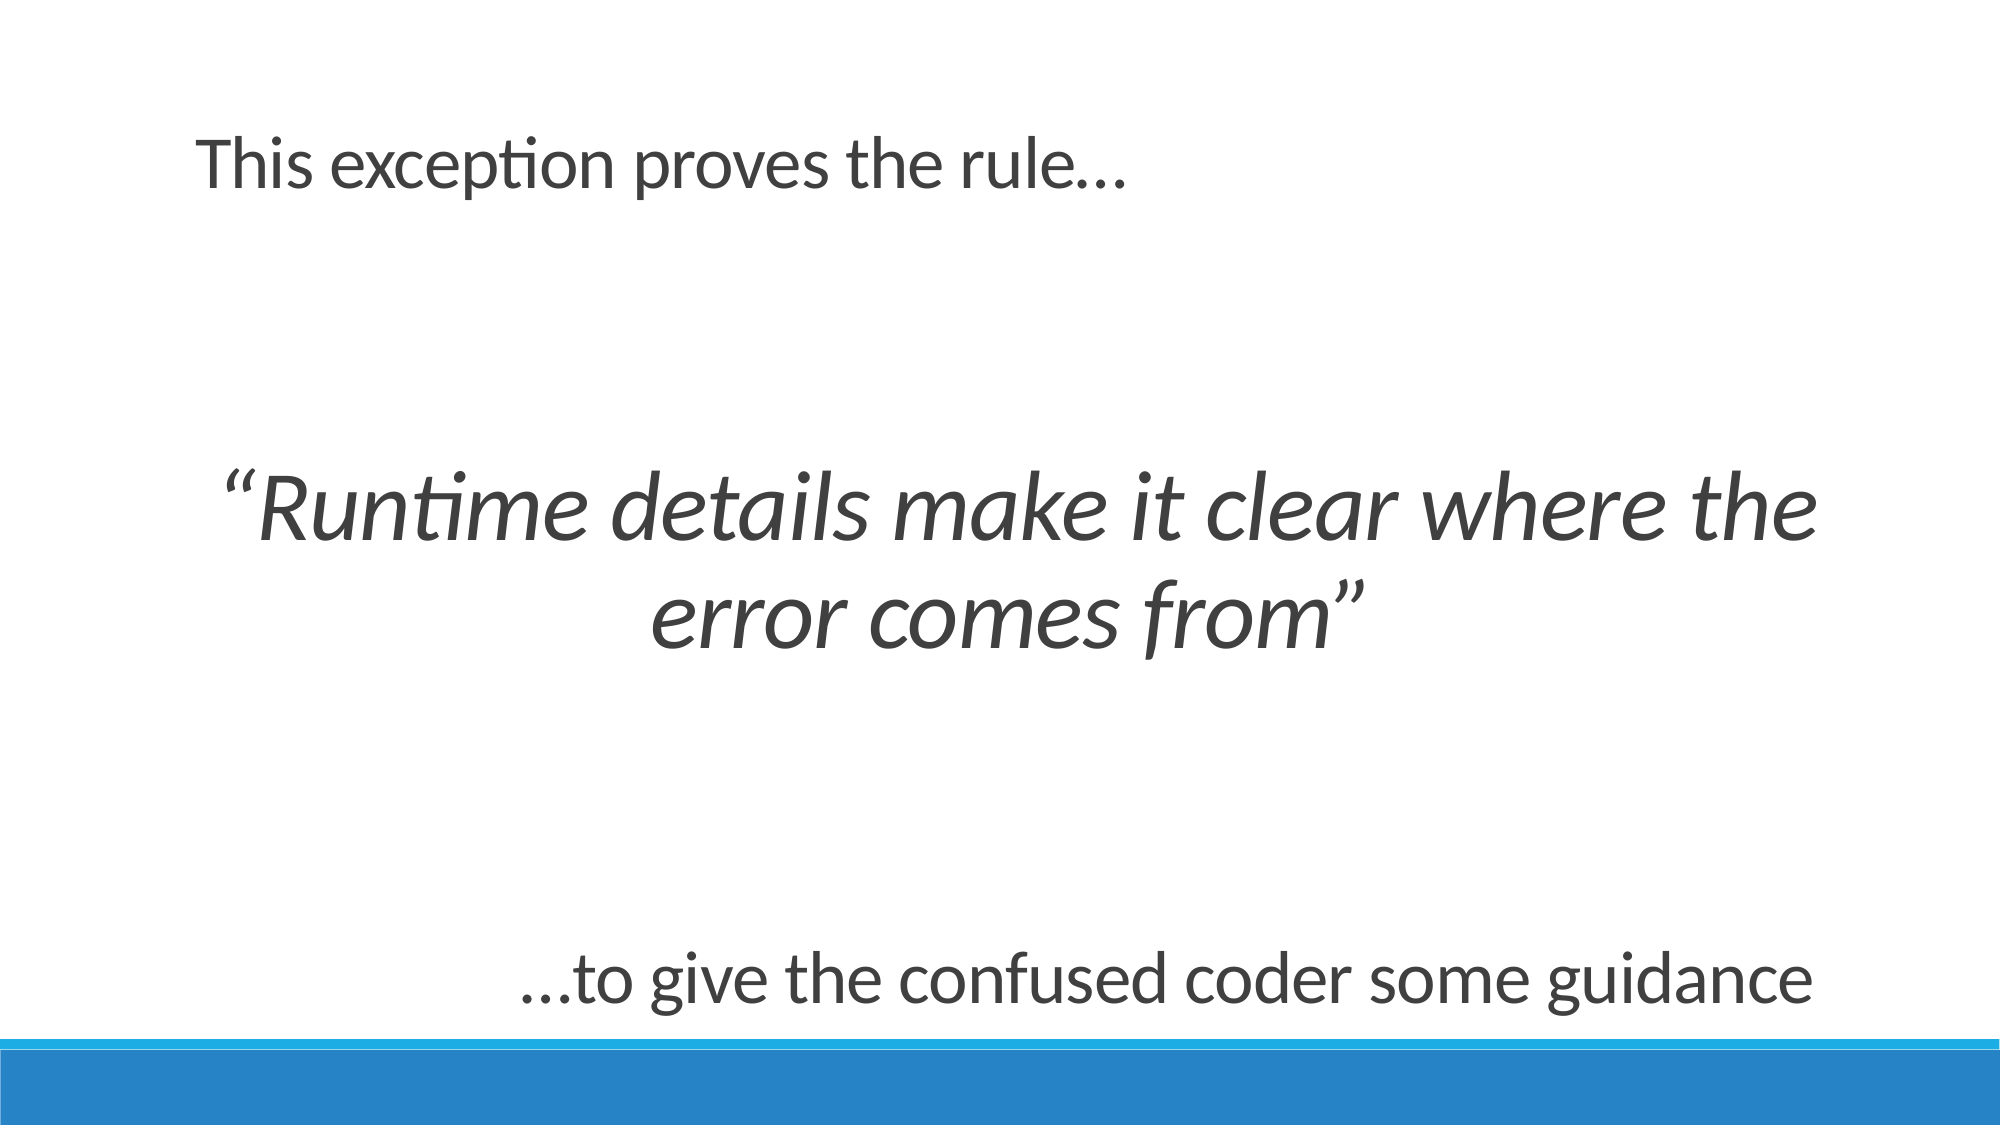

This exception proves the rule…
“Runtime details make it clear where the error comes from”
…to give the confused coder some guidance